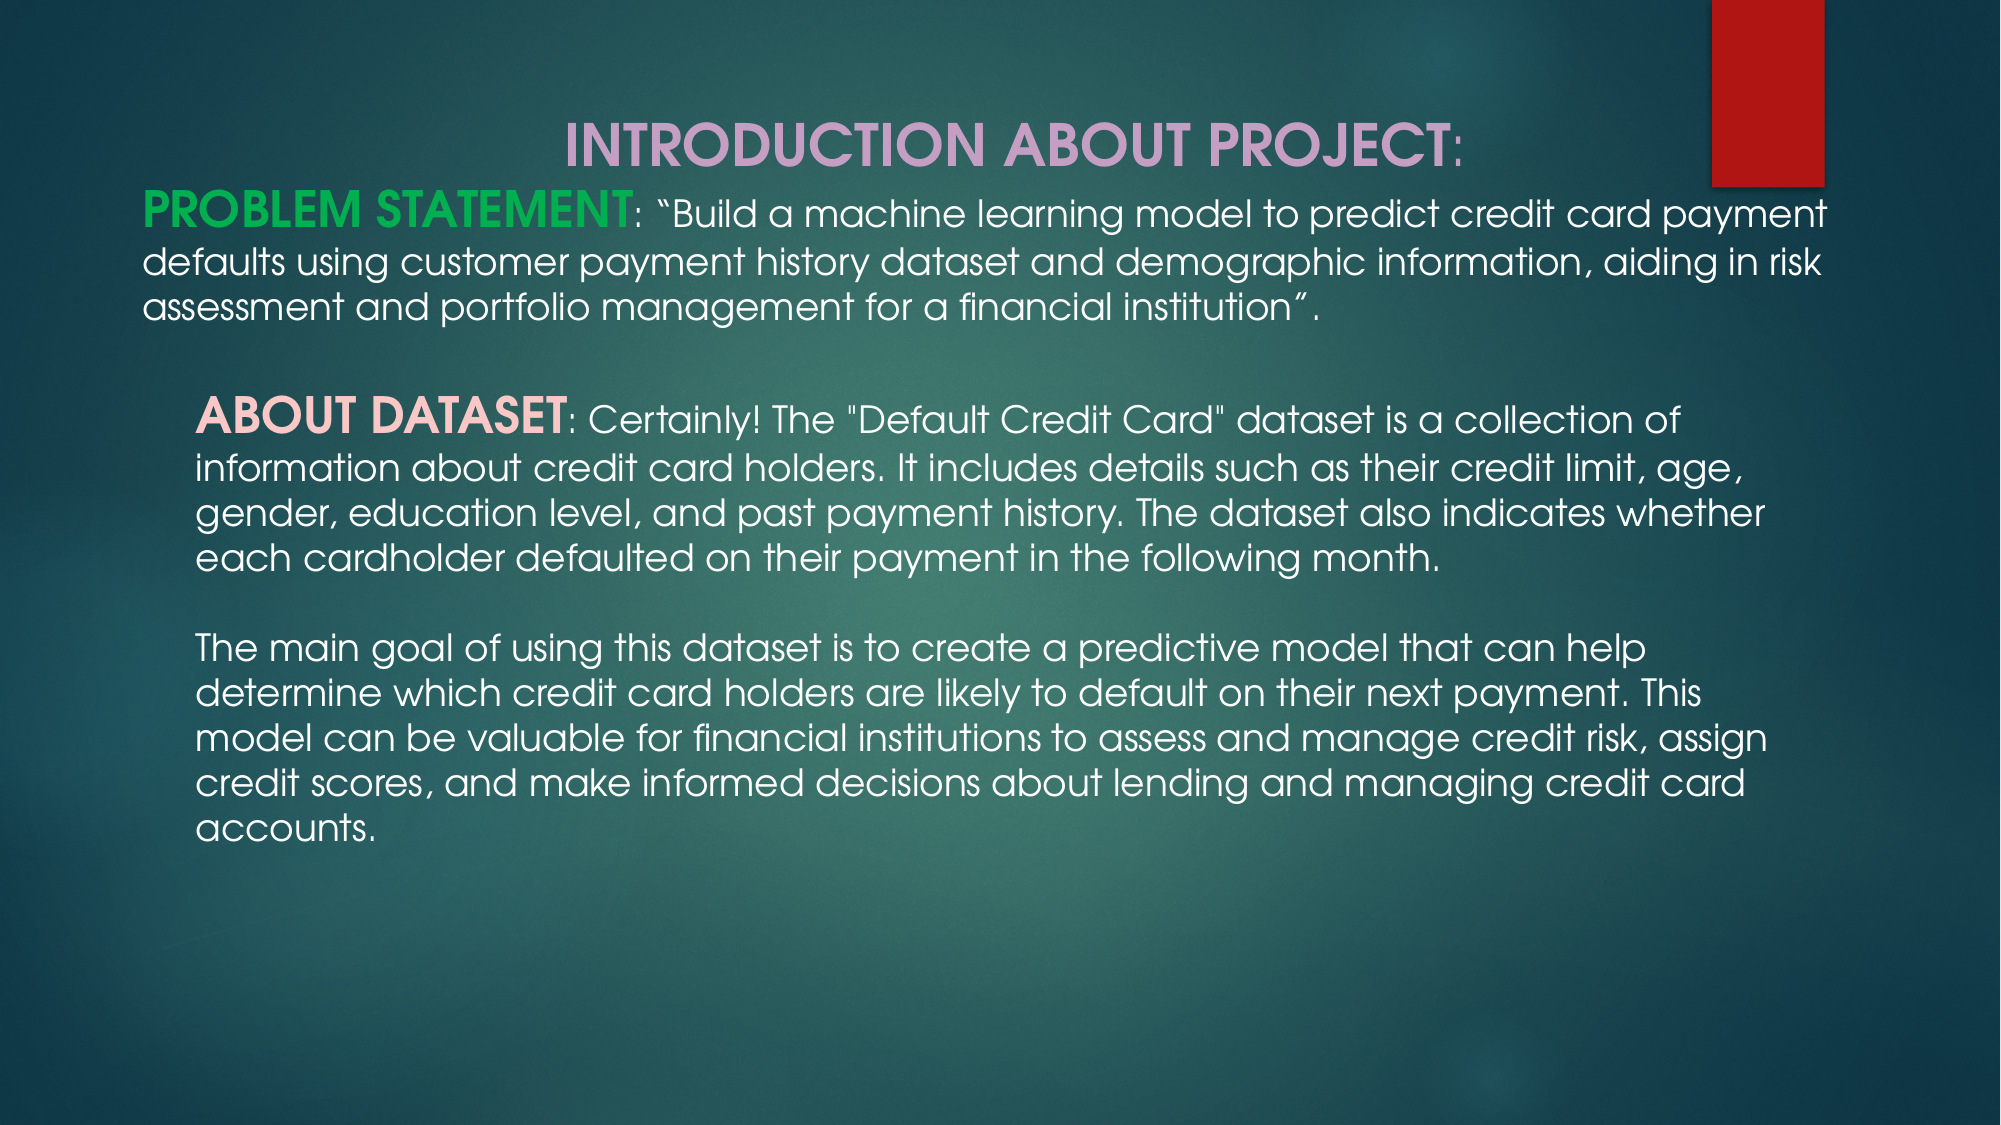

INTRODUCTION ABOUT PROJECT:
PROBLEM STATEMENT: “Build a machine learning model to predict credit card payment defaults using customer payment history dataset and demographic information, aiding in risk assessment and portfolio management for a financial institution”.
ABOUT DATASET: Certainly! The "Default Credit Card" dataset is a collection of information about credit card holders. It includes details such as their credit limit, age, gender, education level, and past payment history. The dataset also indicates whether each cardholder defaulted on their payment in the following month.

The main goal of using this dataset is to create a predictive model that can help determine which credit card holders are likely to default on their next payment. This model can be valuable for financial institutions to assess and manage credit risk, assign credit scores, and make informed decisions about lending and managing credit card accounts.